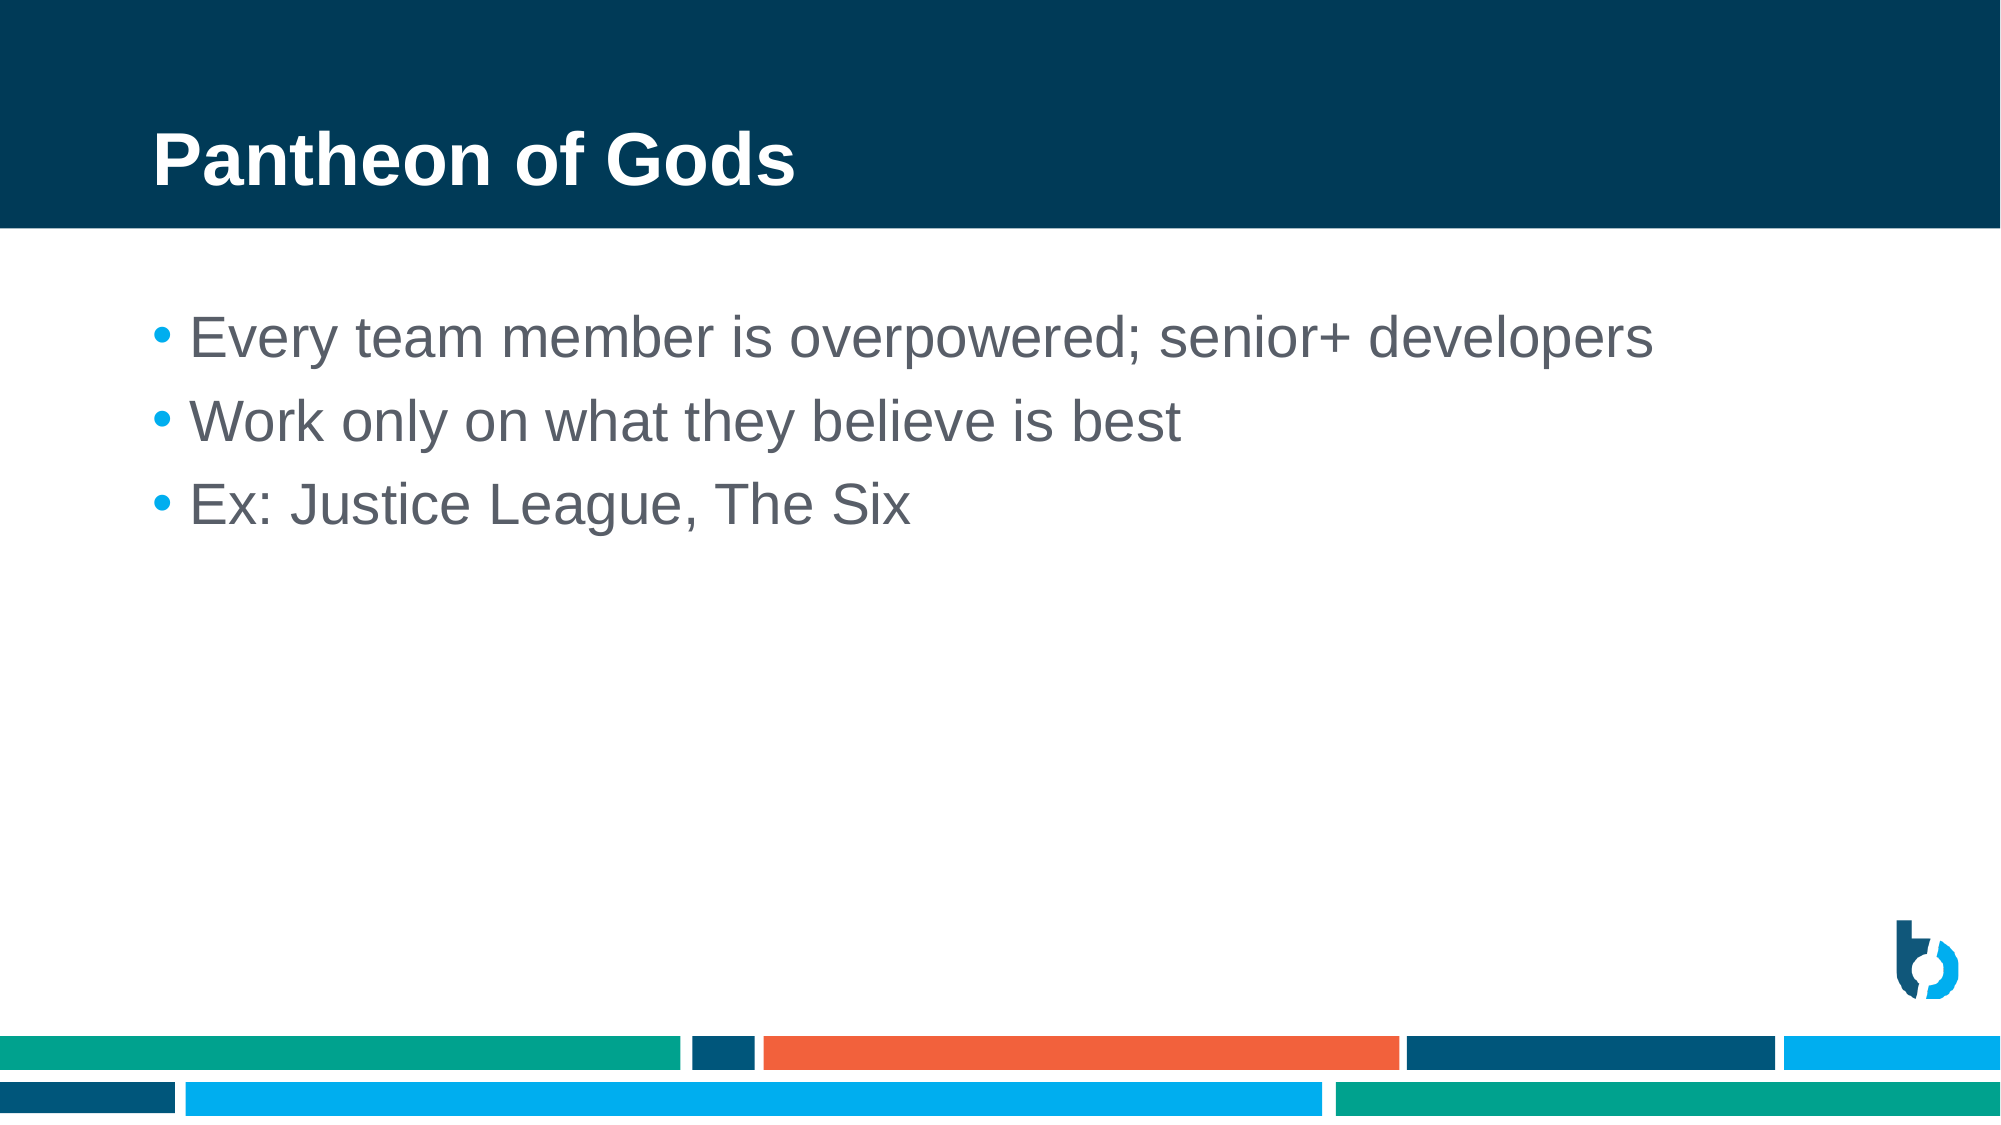

# Pantheon of Gods
Every team member is overpowered; senior+ developers
Work only on what they believe is best
Ex: Justice League, The Six